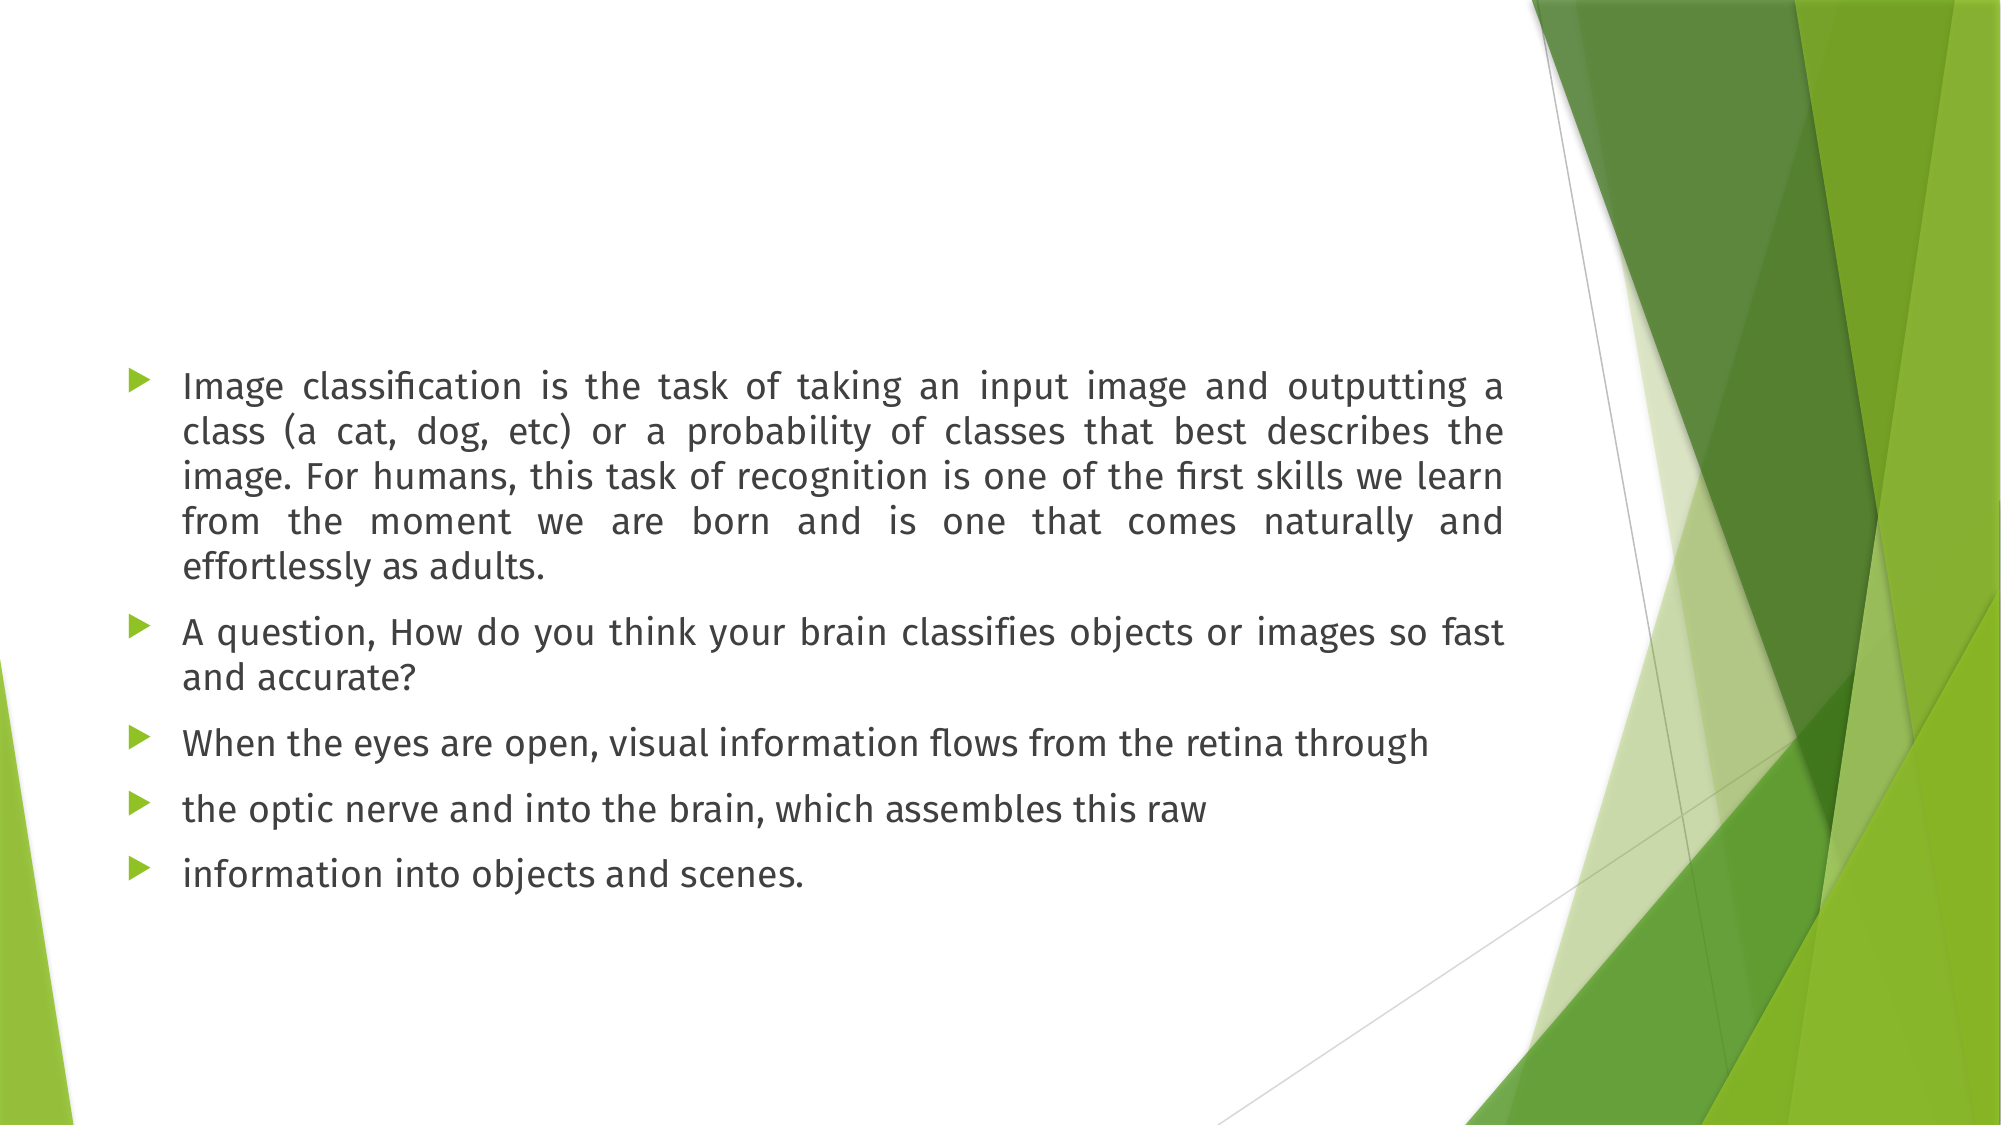

Image classification is the task of taking an input image and outputting a class (a cat, dog, etc) or a probability of classes that best describes the image. For humans, this task of recognition is one of the first skills we learn from the moment we are born and is one that comes naturally and effortlessly as adults.
A question, How do you think your brain classifies objects or images so fast and accurate?
When the eyes are open, visual information flows from the retina through
the optic nerve and into the brain, which assembles this raw
information into objects and scenes.